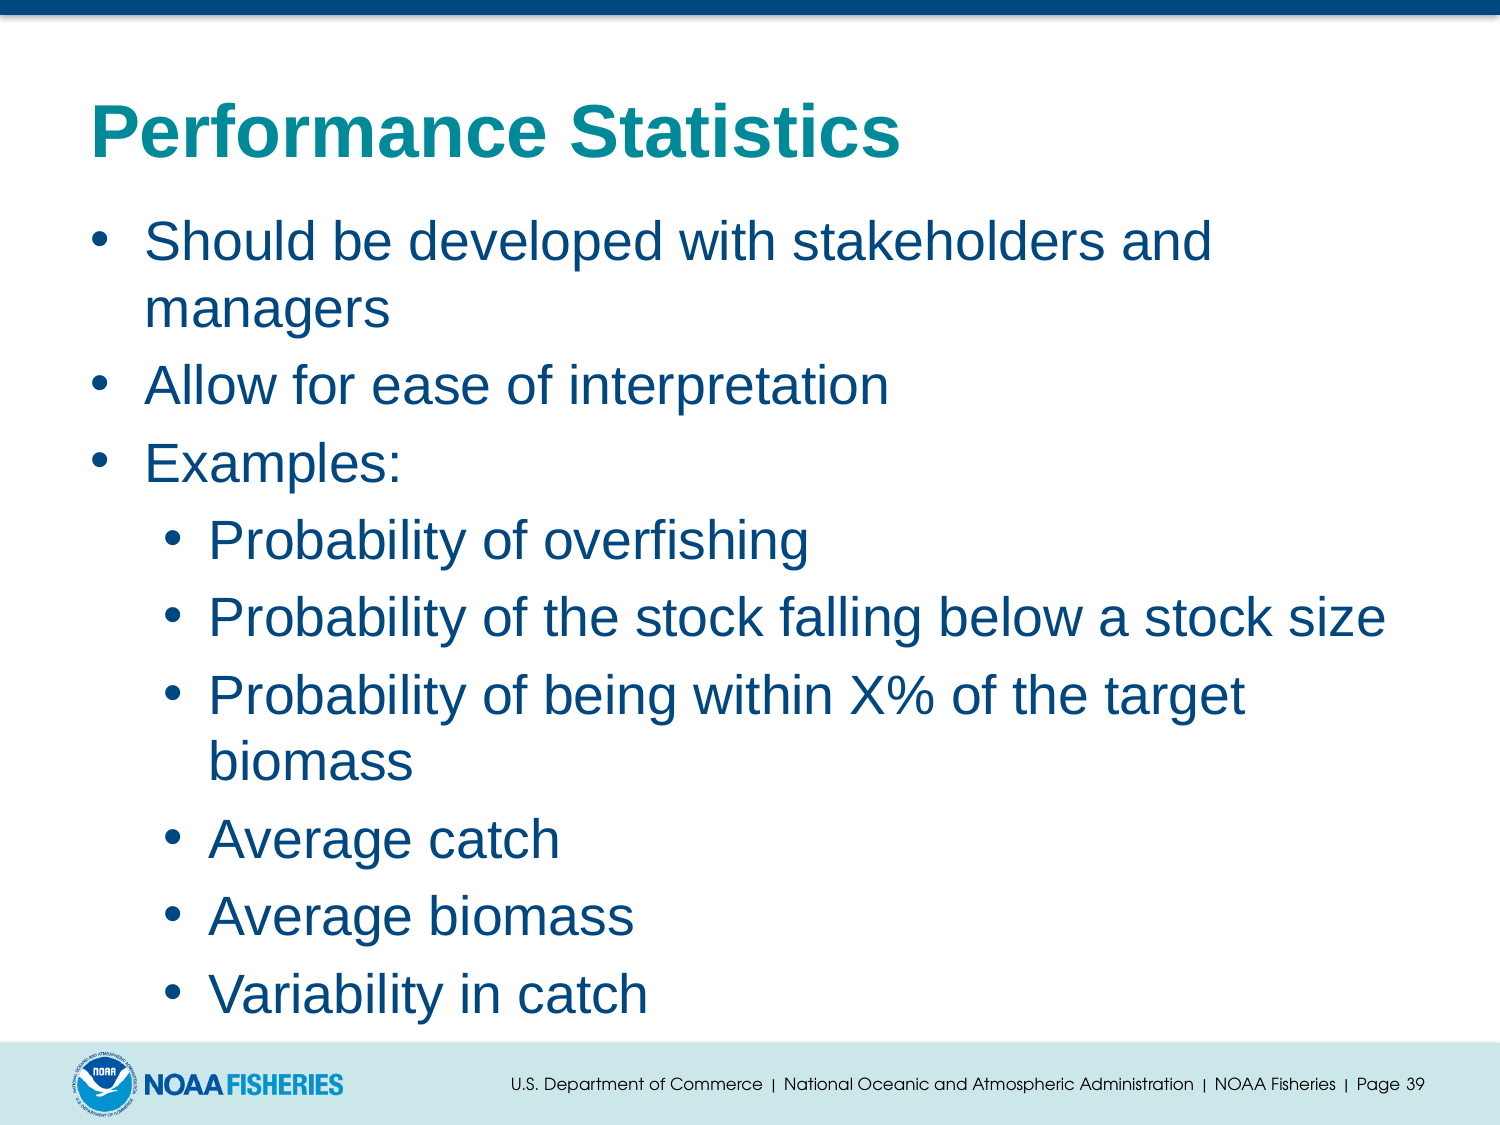

# Performance Statistics
Should be developed with stakeholders and managers
Allow for ease of interpretation
Examples:
Probability of overfishing
Probability of the stock falling below a stock size
Probability of being within X% of the target biomass
Average catch
Average biomass
Variability in catch
U.S. Department of Commerce | National Oceanic and Atmospheric Administration | NOAA Fisheries | Page 39